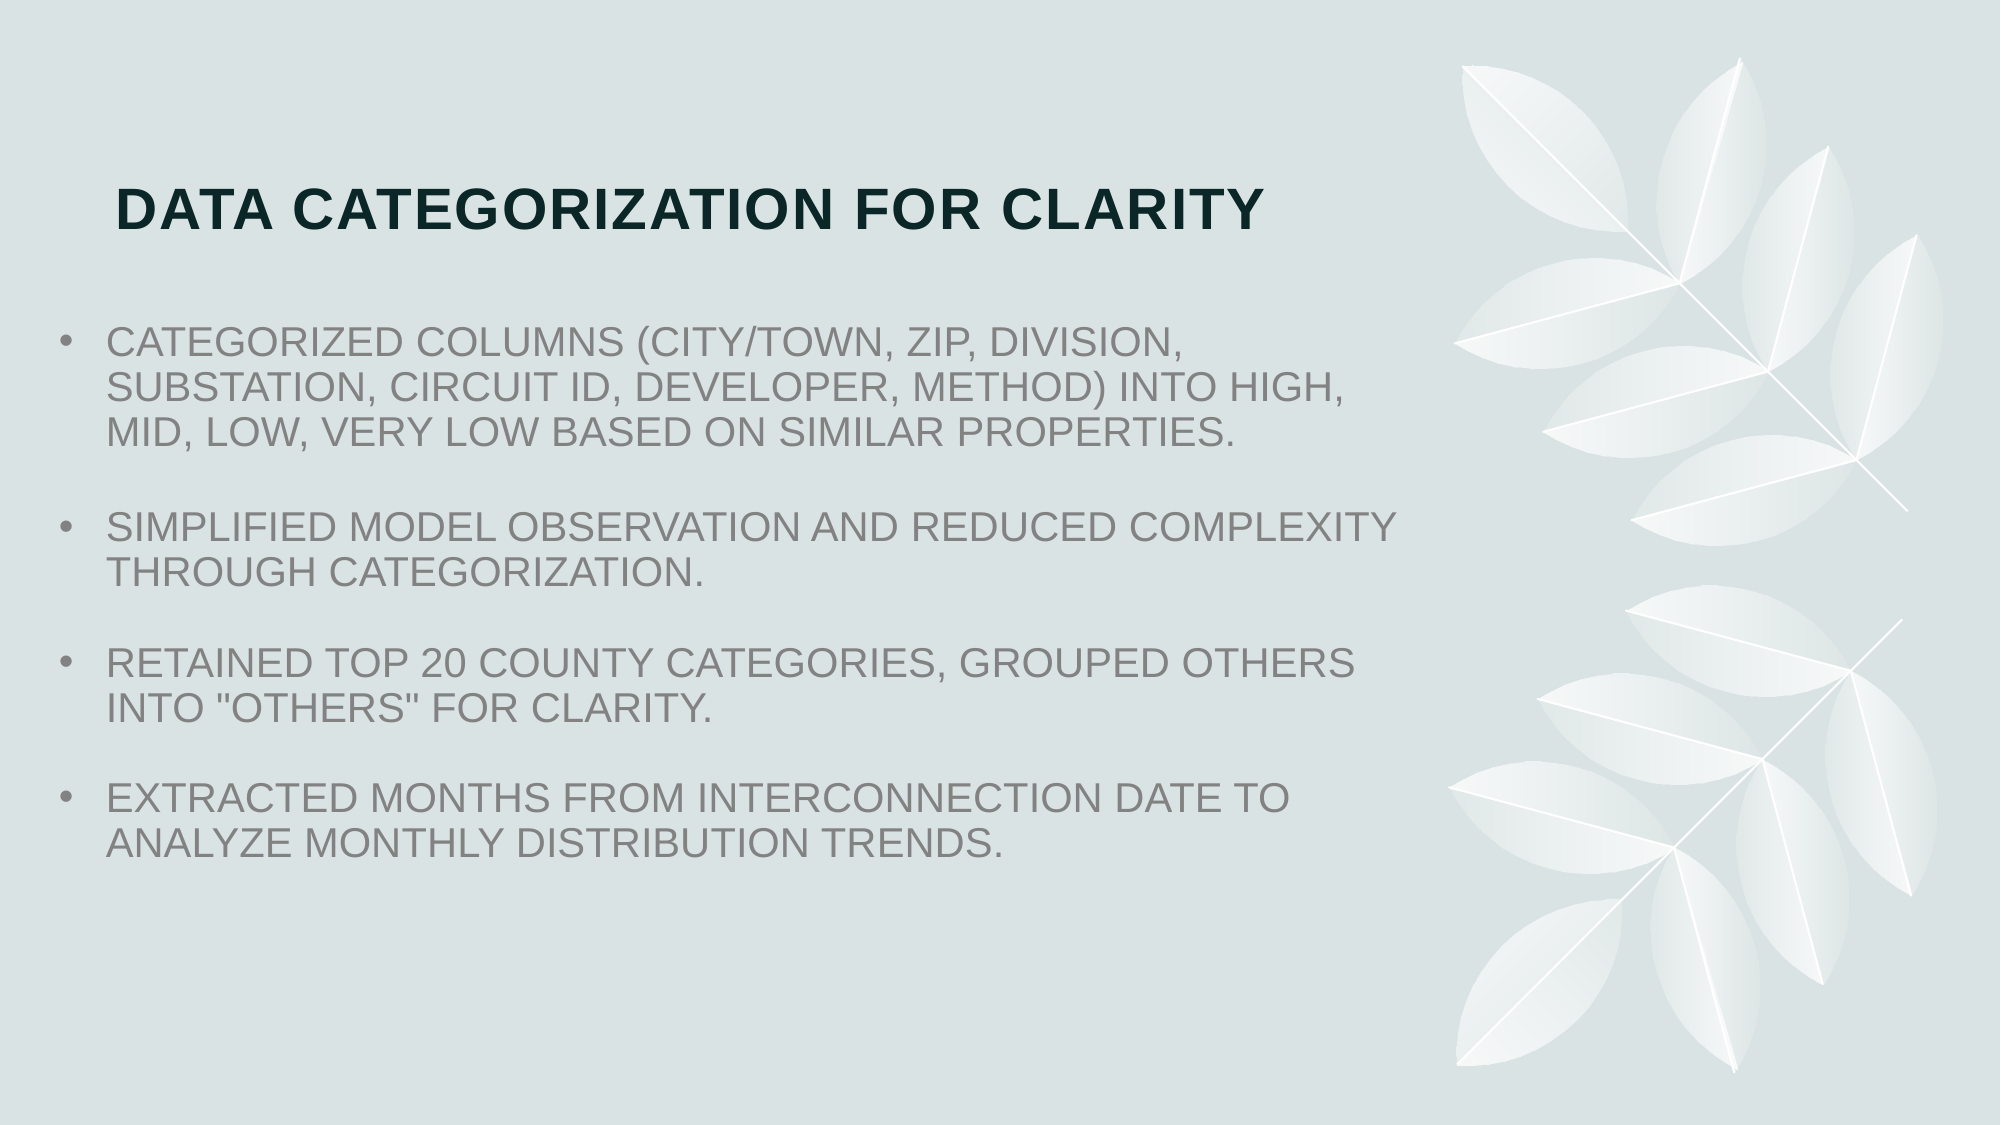

Data Categorization for Clarity

# Categorized columns (City/Town, Zip, Division, Substation, Circuit ID, Developer, Method) into High, Mid, Low, Very Low based on similar properties.
Simplified model observation and reduced complexity through categorization.
Retained top 20 County categories, grouped others into "Others" for clarity.
Extracted months from Interconnection Date to analyze monthly distribution trends.